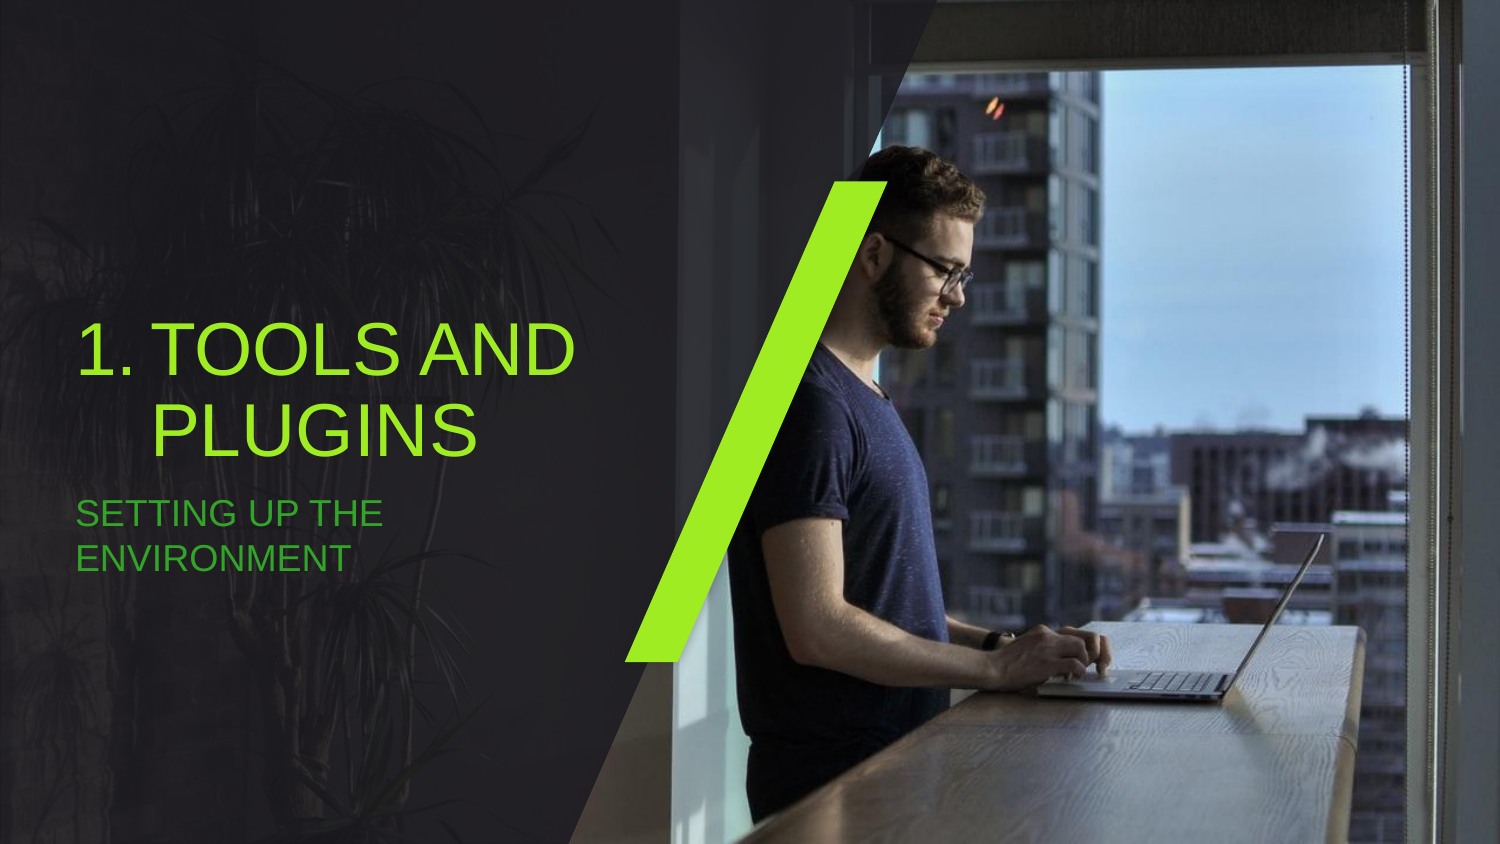

# TOOLS AND PLUGINS
SETTING UP THE ENVIRONMENT